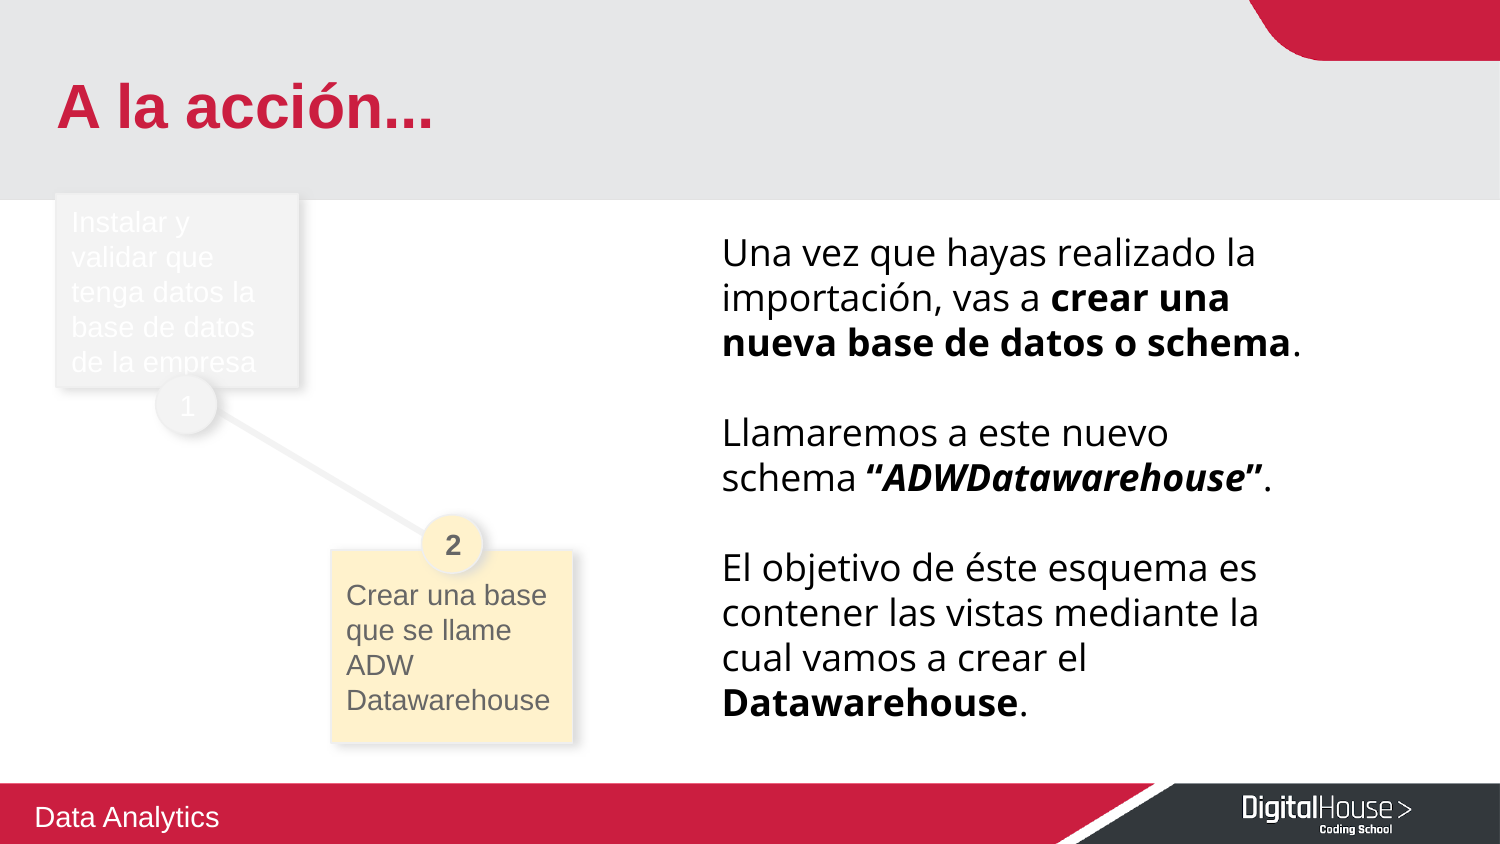

# A la acción...
Instalar y validar que tenga datos la base de datos de la empresa
Una vez que hayas realizado la importación, vas a crear una nueva base de datos o schema.

Llamaremos a este nuevo schema “ADWDatawarehouse”.

El objetivo de éste esquema es contener las vistas mediante la cual vamos a crear el Datawarehouse.

1
2
Crear una base que se llame ADW Datawarehouse